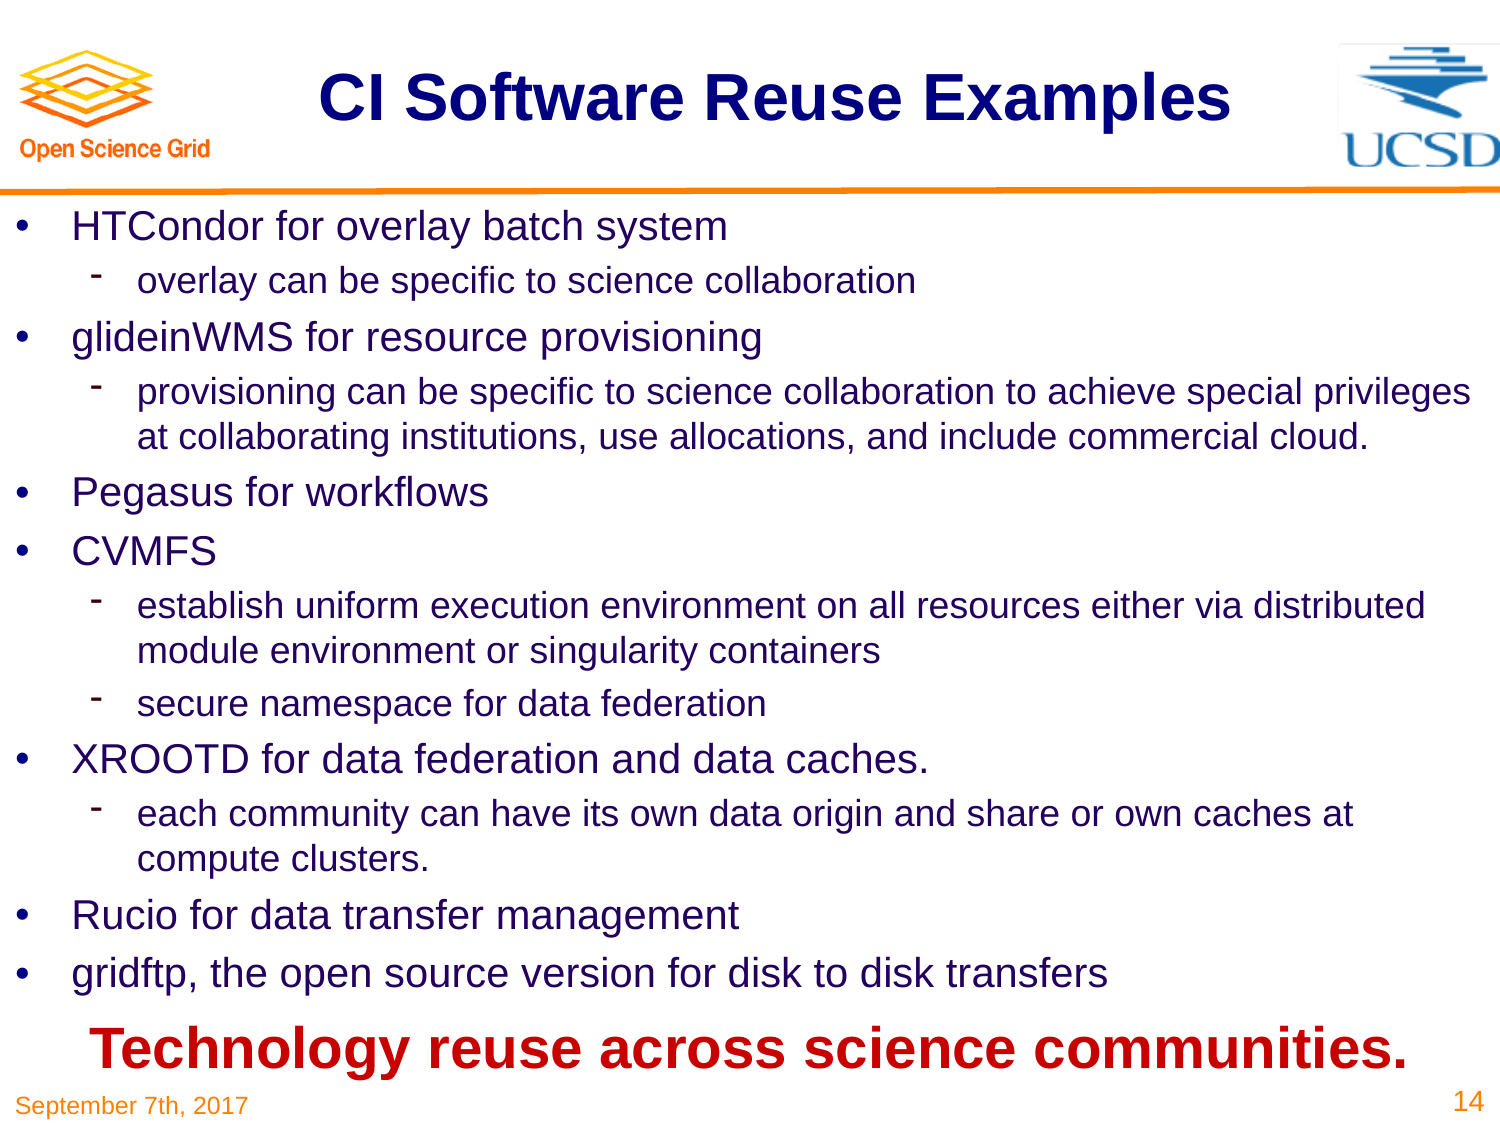

# CI Software Reuse Examples
HTCondor for overlay batch system
overlay can be specific to science collaboration
glideinWMS for resource provisioning
provisioning can be specific to science collaboration to achieve special privileges at collaborating institutions, use allocations, and include commercial cloud.
Pegasus for workflows
CVMFS
establish uniform execution environment on all resources either via distributed module environment or singularity containers
secure namespace for data federation
XROOTD for data federation and data caches.
each community can have its own data origin and share or own caches at compute clusters.
Rucio for data transfer management
gridftp, the open source version for disk to disk transfers
Technology reuse across science communities.
14